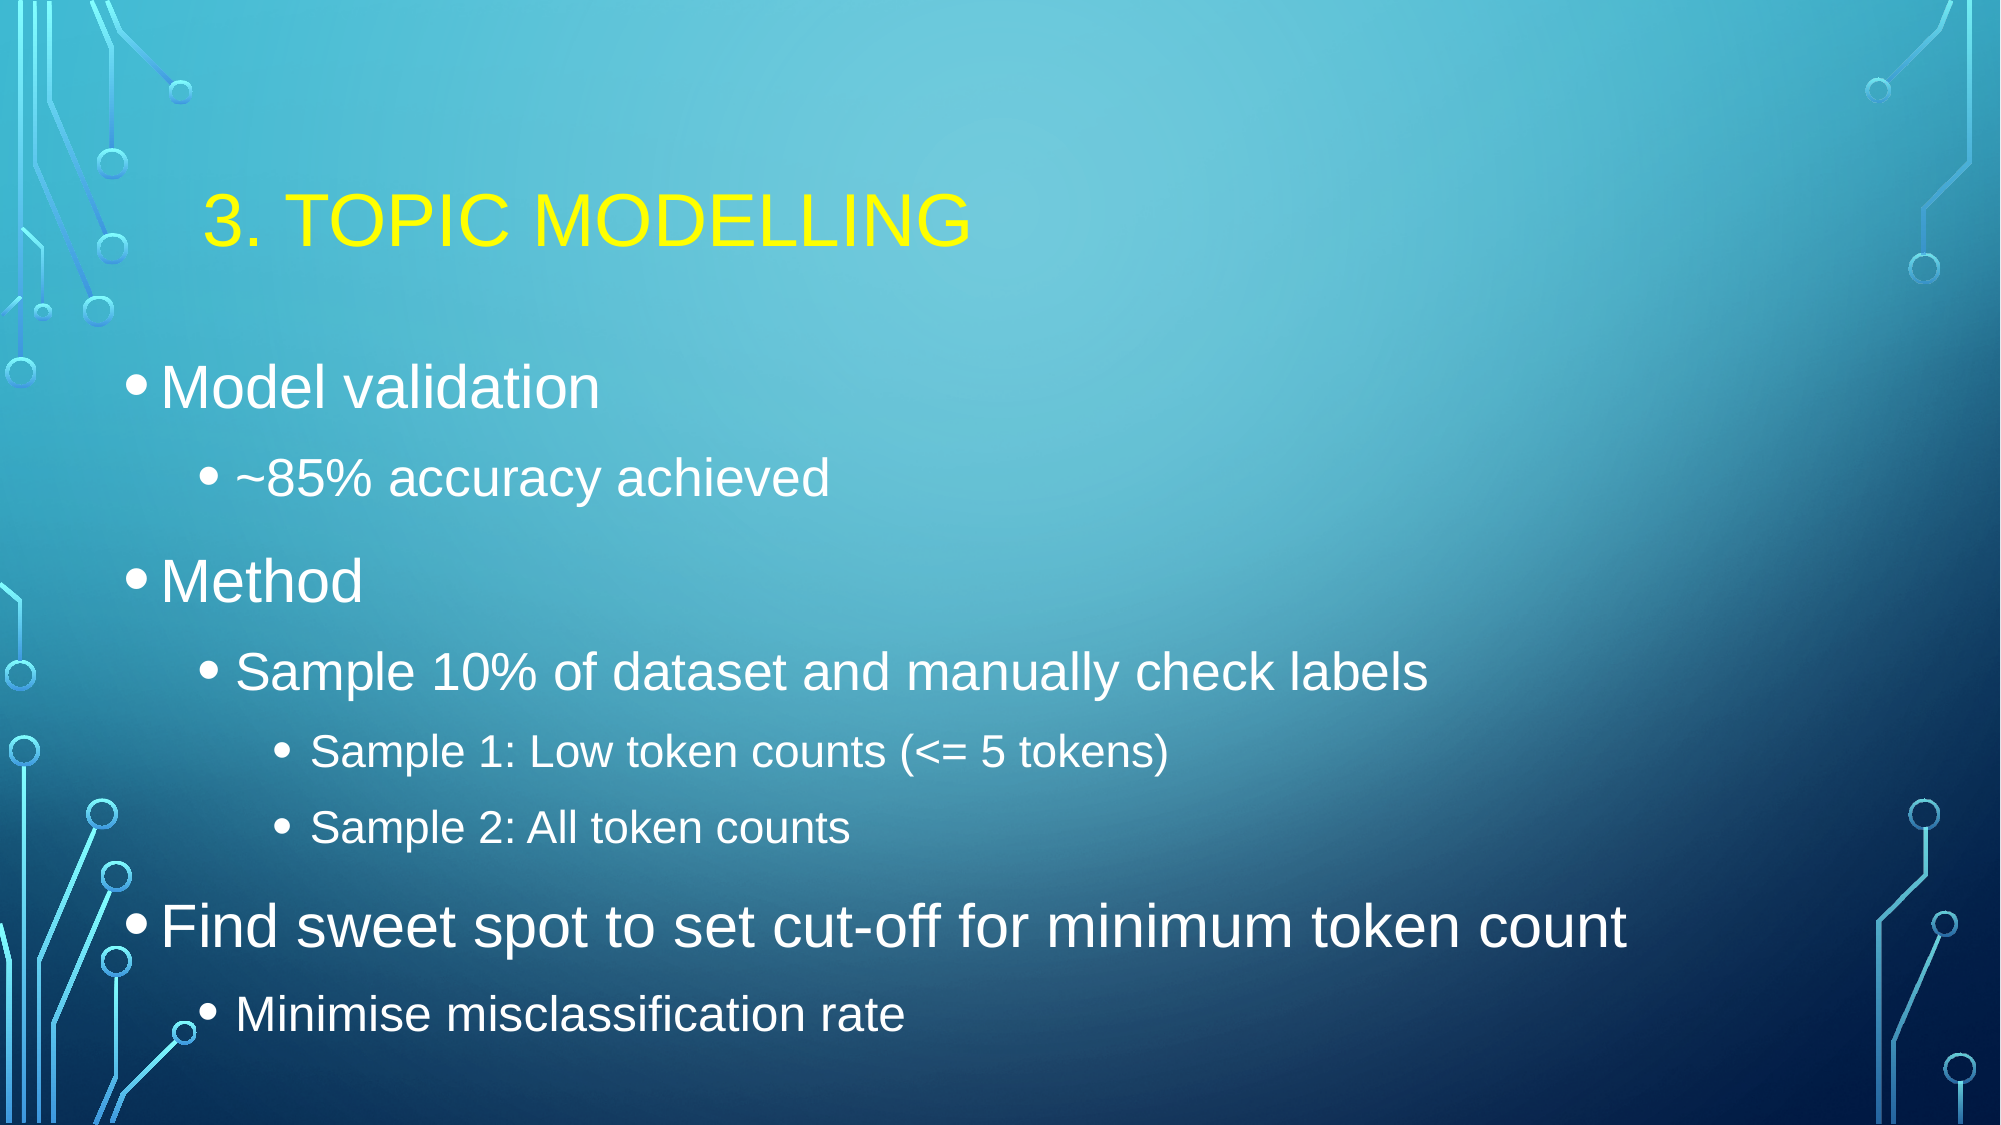

# 3. Topic Modelling
Model validation
~85% accuracy achieved
Method
Sample 10% of dataset and manually check labels
Sample 1: Low token counts (<= 5 tokens)
Sample 2: All token counts
Find sweet spot to set cut-off for minimum token count
Minimise misclassification rate